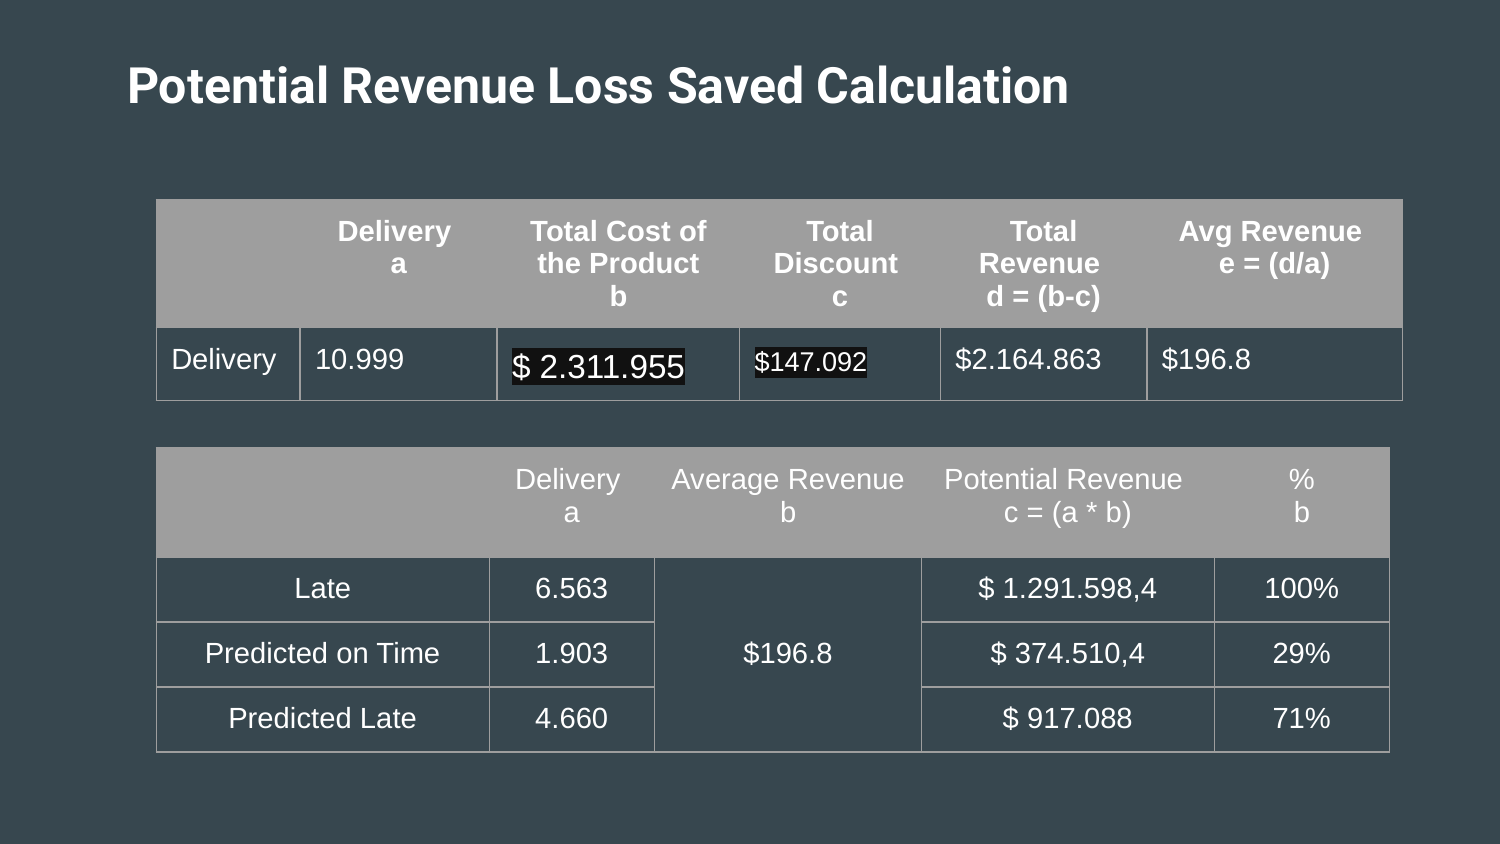

# Potential Revenue Loss Saved Calculation
|  | Delivery a | Total Cost of the Product b | Total Discount c | Total Revenue d = (b-c) | Avg Revenue e = (d/a) |
| --- | --- | --- | --- | --- | --- |
| Delivery | 10.999 | $ 2.311.955 | $147.092 | $2.164.863 | $196.8 |
|  | Delivery a | Average Revenue b | Potential Revenue c = (a \* b) | % b |
| --- | --- | --- | --- | --- |
| Late | 6.563 | $196.8 | $ 1.291.598,4 | 100% |
| Predicted on Time | 1.903 |  | $ 374.510,4 | 29% |
| Predicted Late | 4.660 |  | $ 917.088 | 71% |